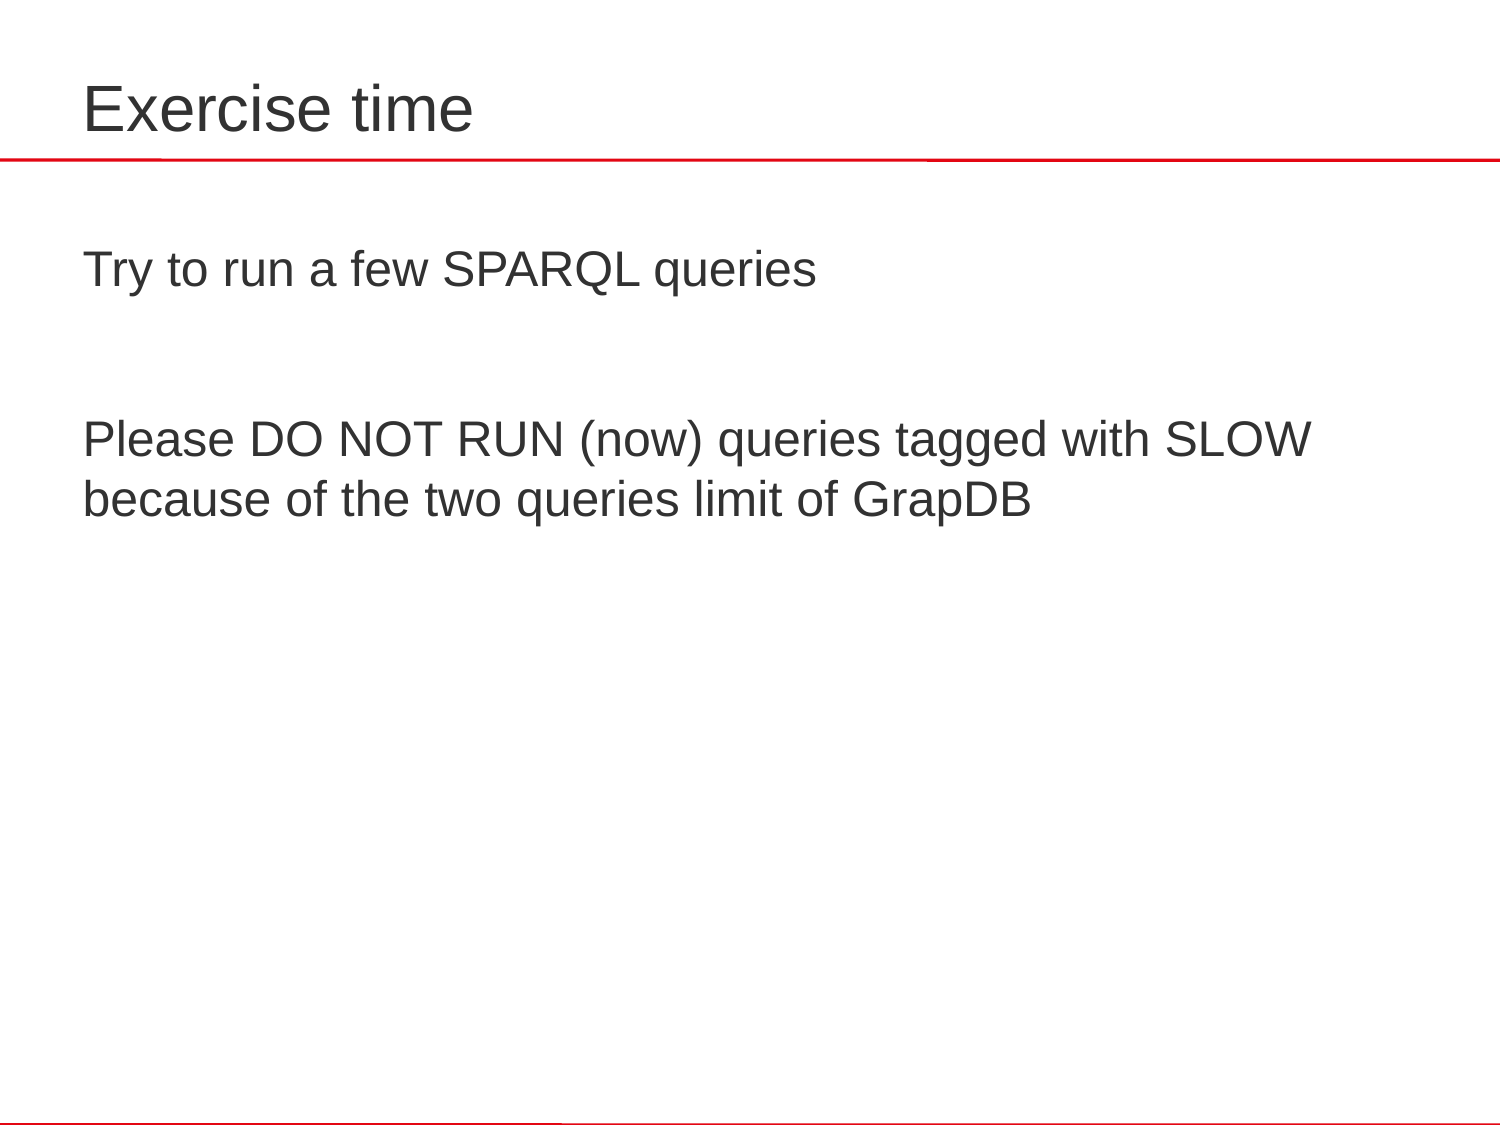

# Exercise time
Try to run a few SPARQL queries

Please DO NOT RUN (now) queries tagged with SLOW because of the two queries limit of GrapDB